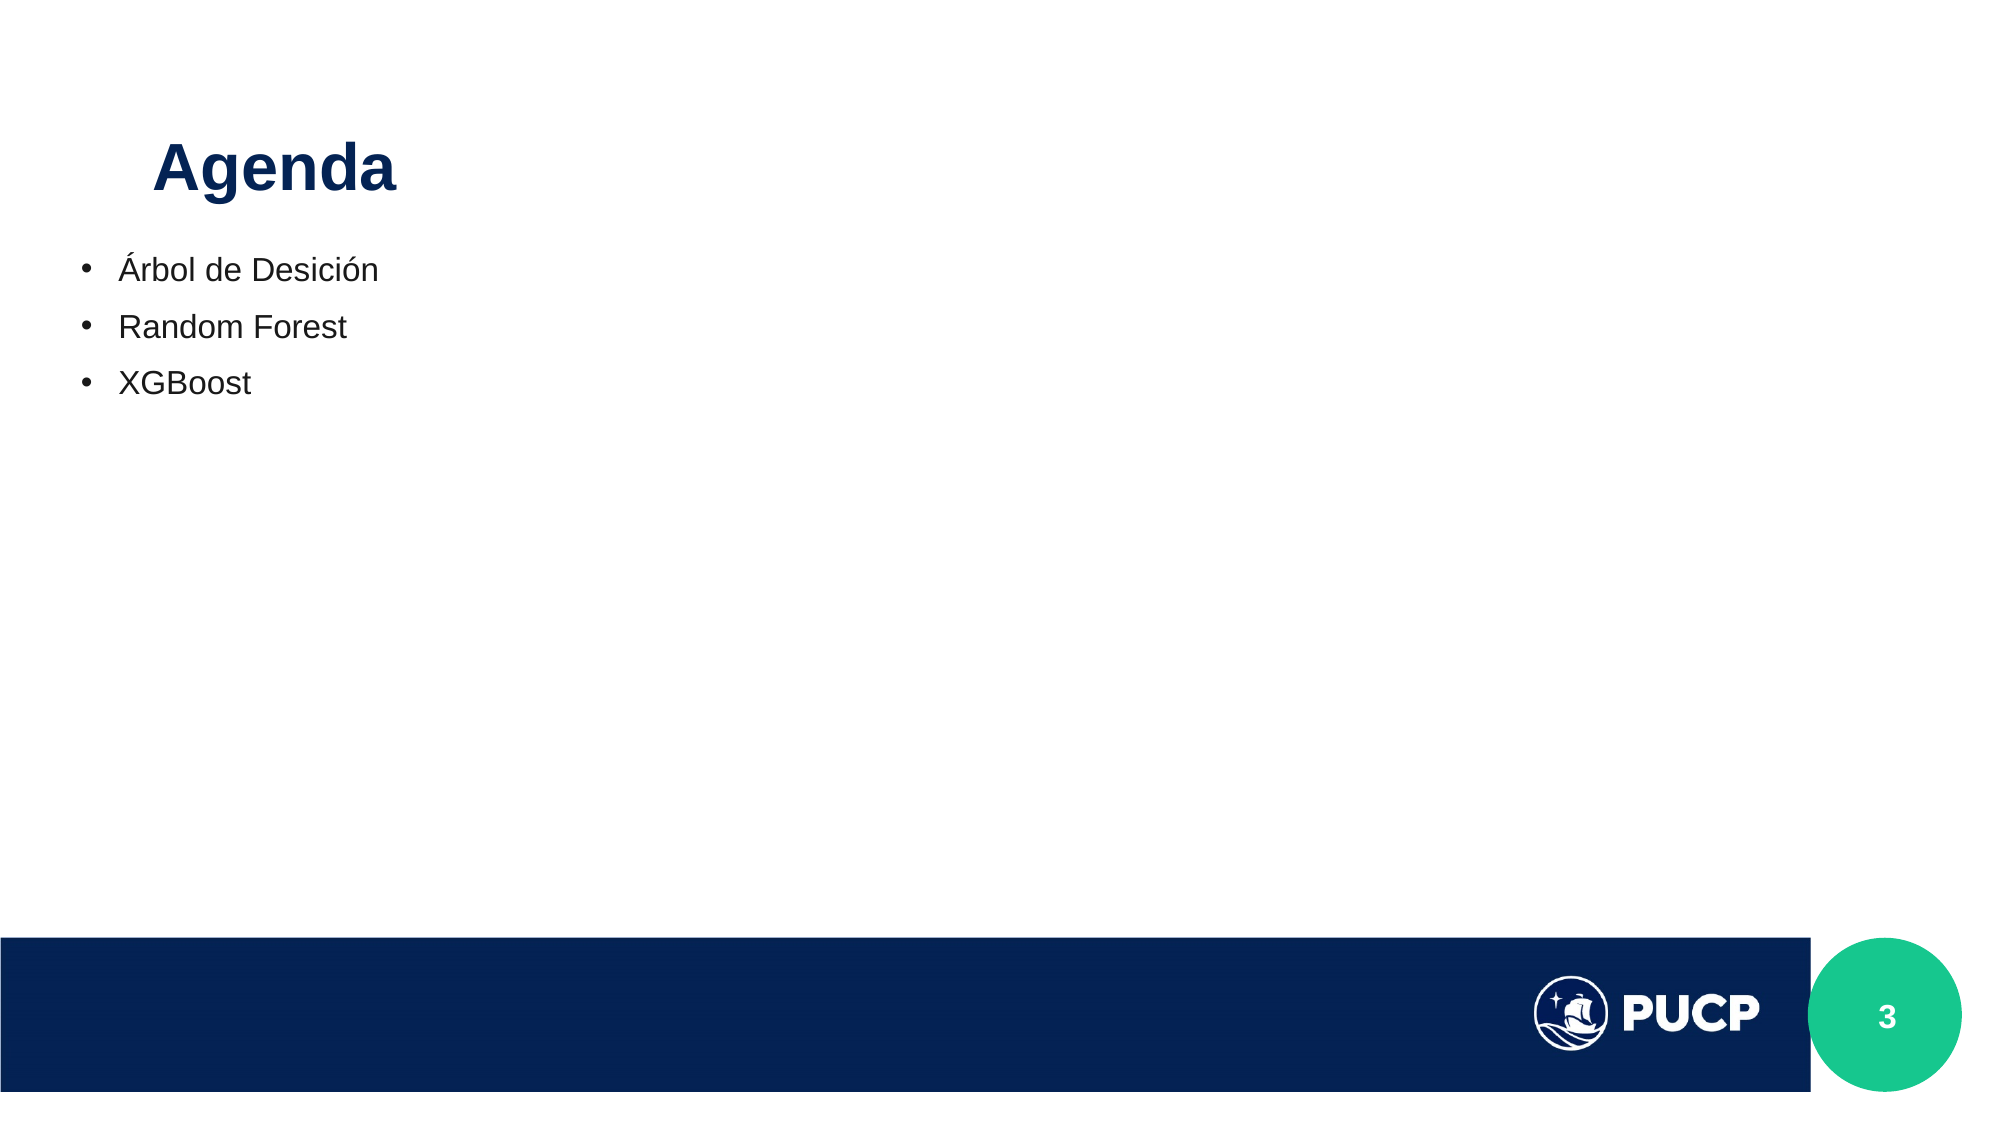

# Agenda
Árbol de Desición
Random Forest
XGBoost

3